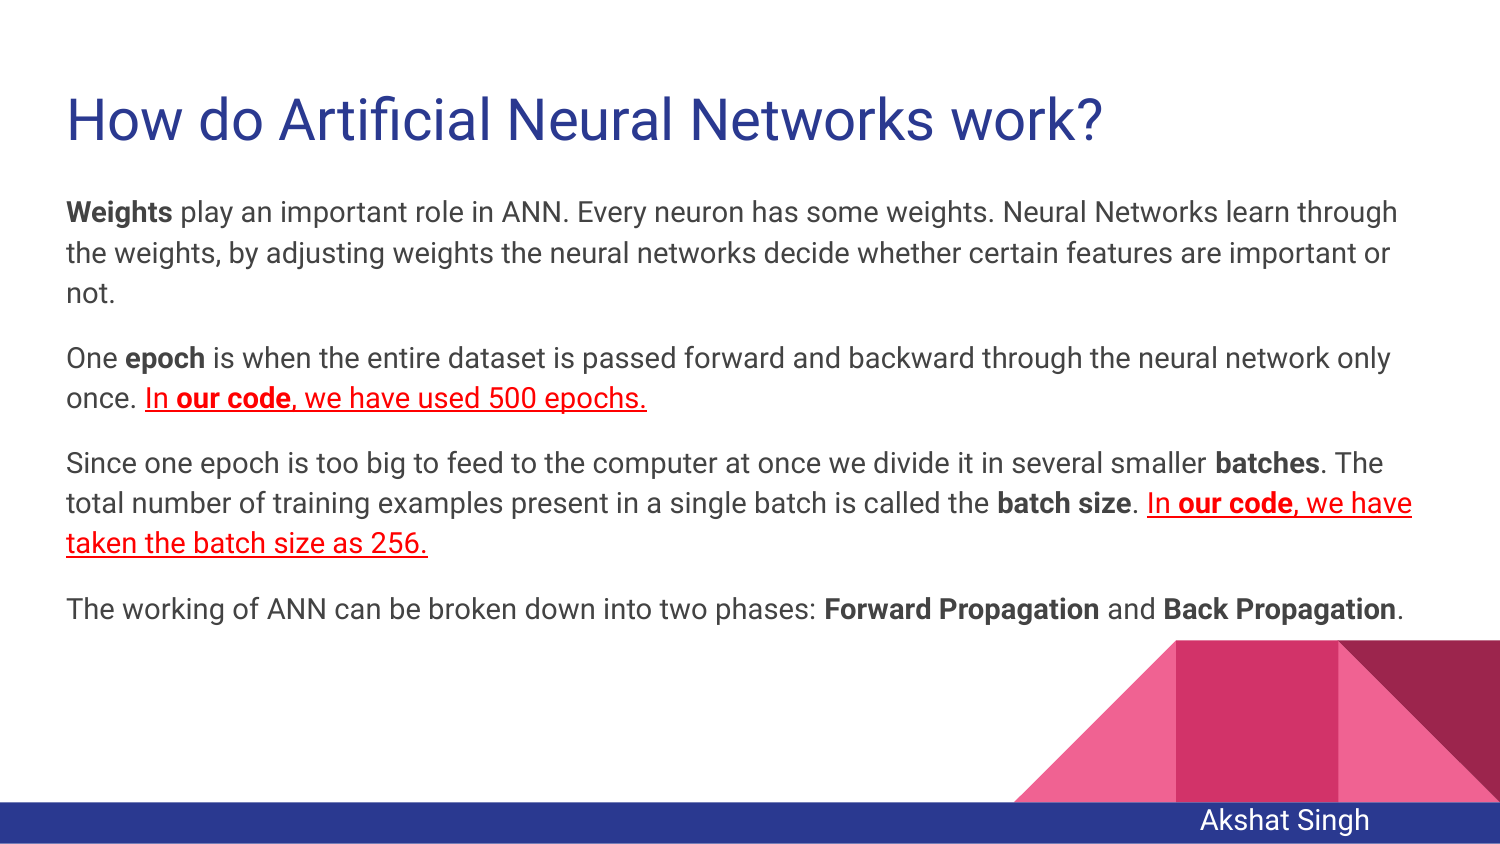

# How do Artificial Neural Networks work?

Weights play an important role in ANN. Every neuron has some weights. Neural Networks learn through the weights, by adjusting weights the neural networks decide whether certain features are important or not.
One epoch is when the entire dataset is passed forward and backward through the neural network only once. In our code, we have used 500 epochs.
Since one epoch is too big to feed to the computer at once we divide it in several smaller batches. The total number of training examples present in a single batch is called the batch size. In our code, we have taken the batch size as 256.
The working of ANN can be broken down into two phases: Forward Propagation and Back Propagation.

Akshat Singh